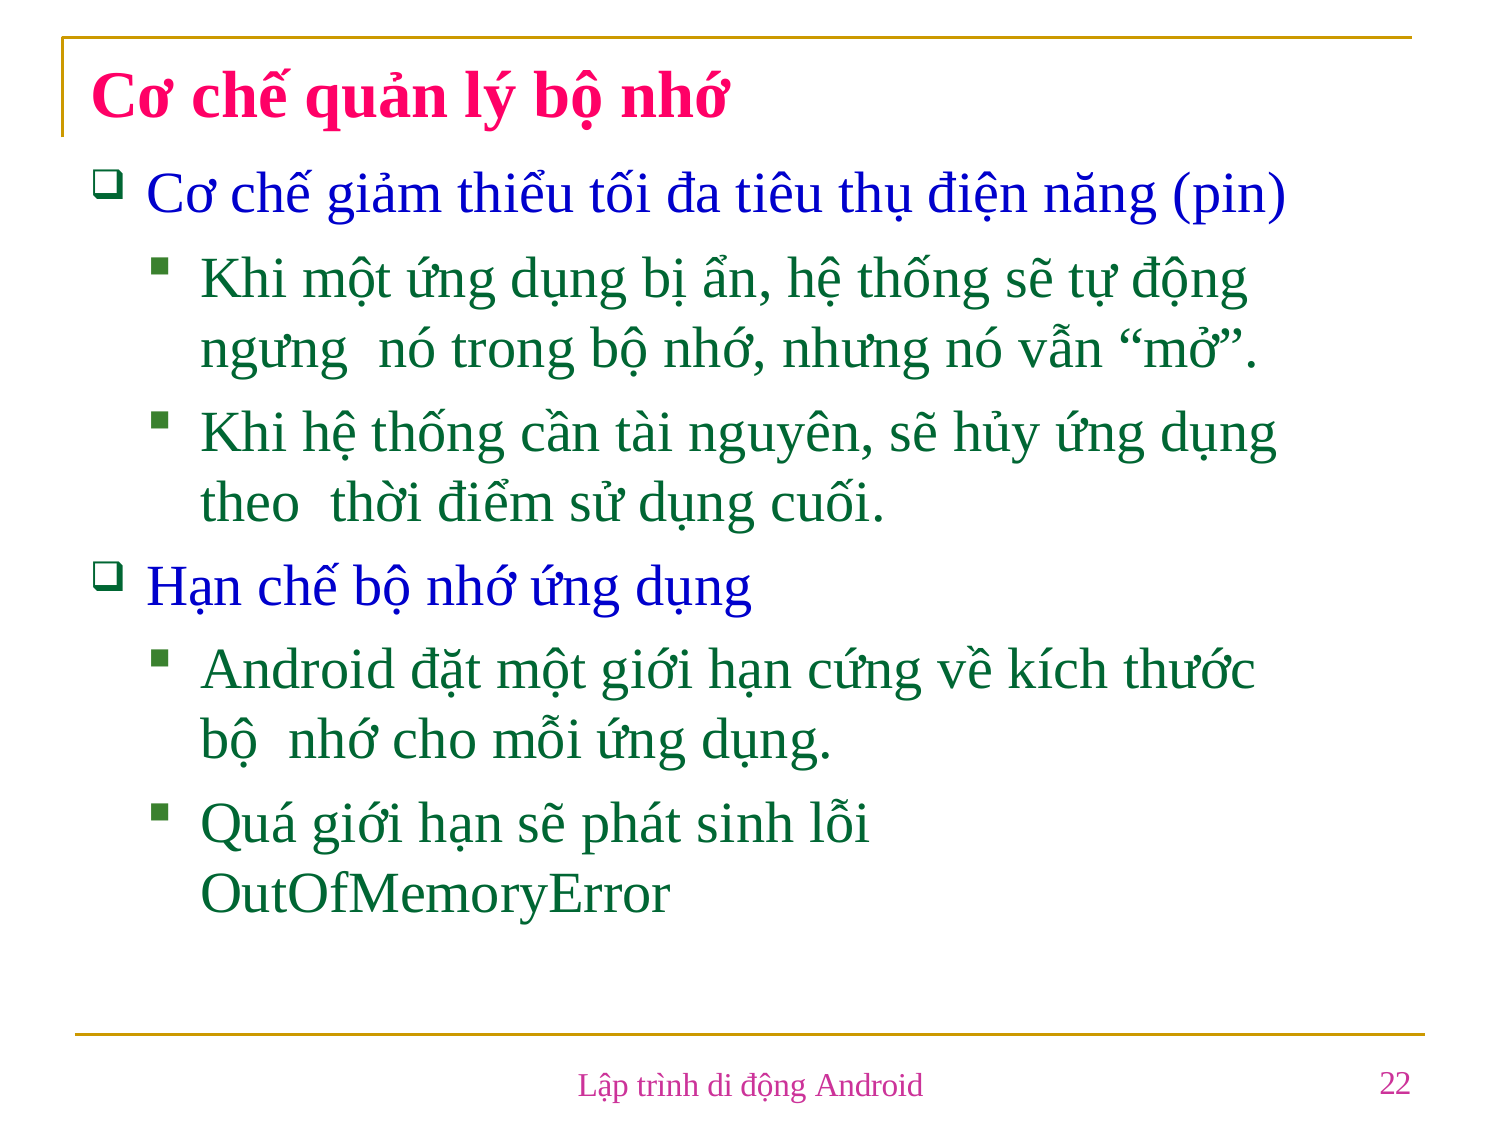

# Cơ chế quản lý bộ nhớ
Cơ chế giảm thiểu tối đa tiêu thụ điện năng (pin)
Khi một ứng dụng bị ẩn, hệ thống sẽ tự động ngưng  nó trong bộ nhớ, nhưng nó vẫn “mở”.
Khi hệ thống cần tài nguyên, sẽ hủy ứng dụng theo  thời điểm sử dụng cuối.
Hạn chế bộ nhớ ứng dụng
Android đặt một giới hạn cứng về kích thước bộ  nhớ cho mỗi ứng dụng.
Quá giới hạn sẽ phát sinh lỗi OutOfMemoryError
22
Lập trình di động Android